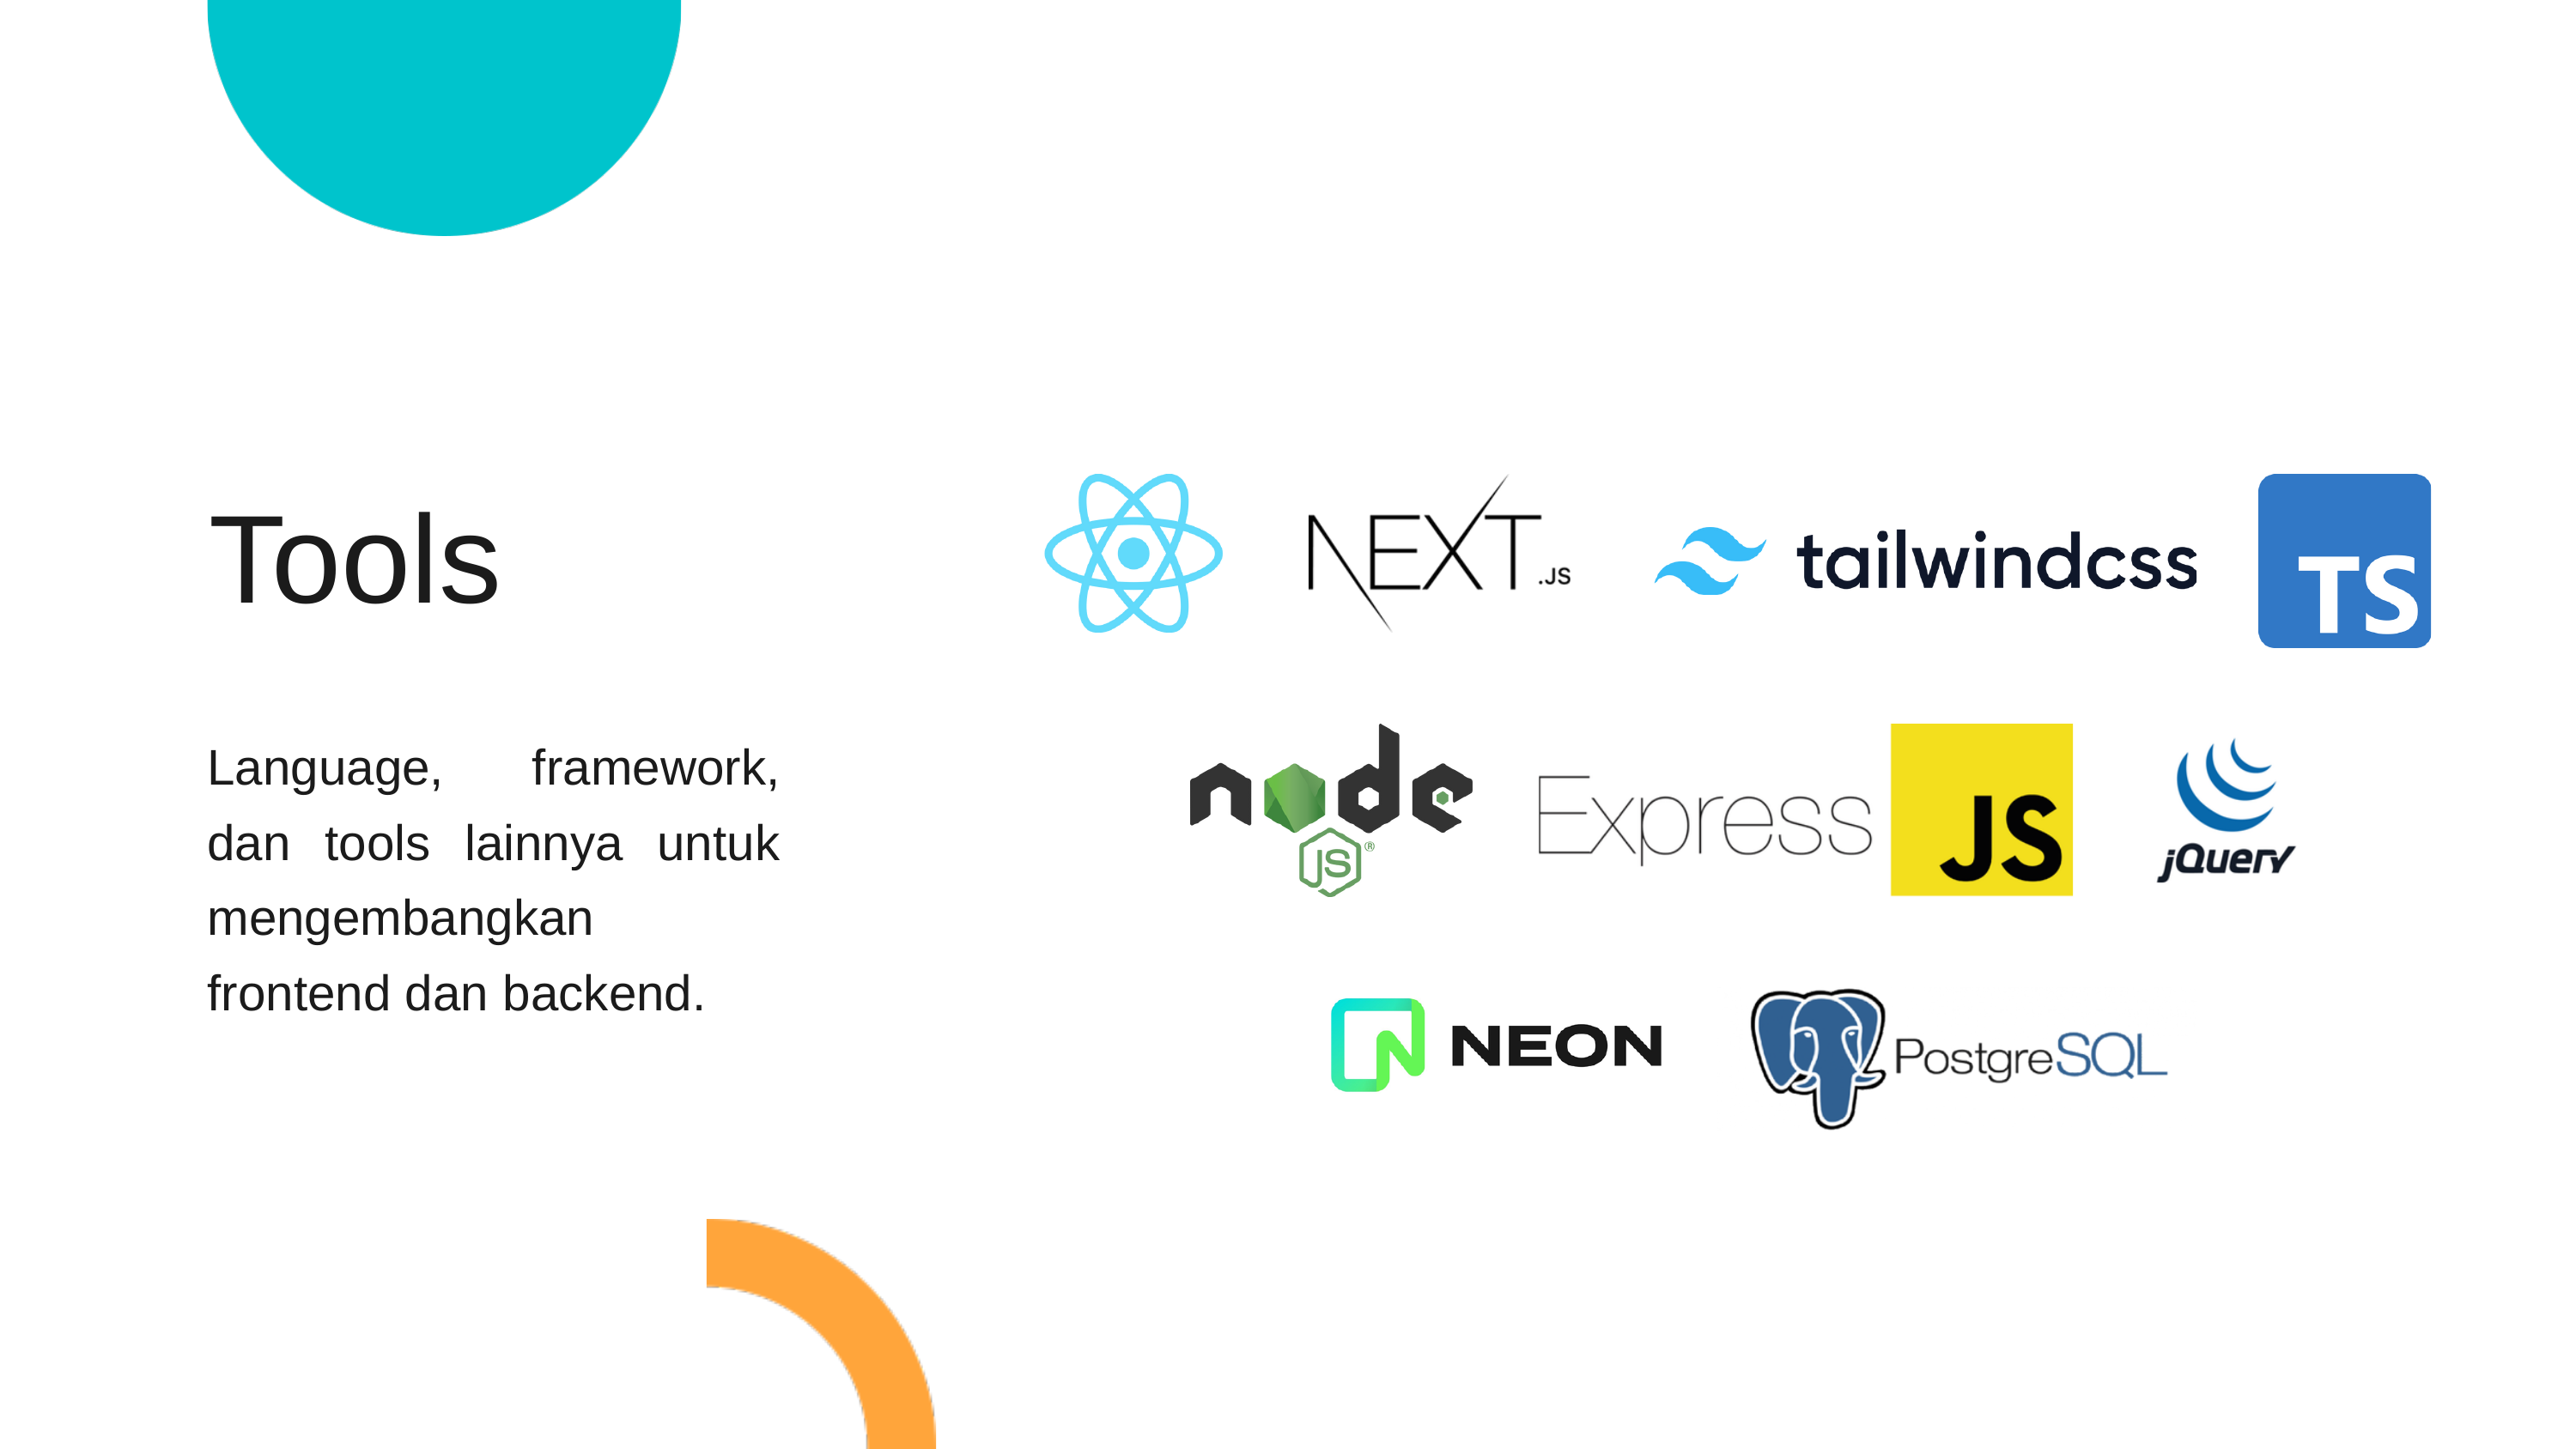

Tools

Language, framework, dan tools lainnya untuk mengembangkan frontend dan backend.